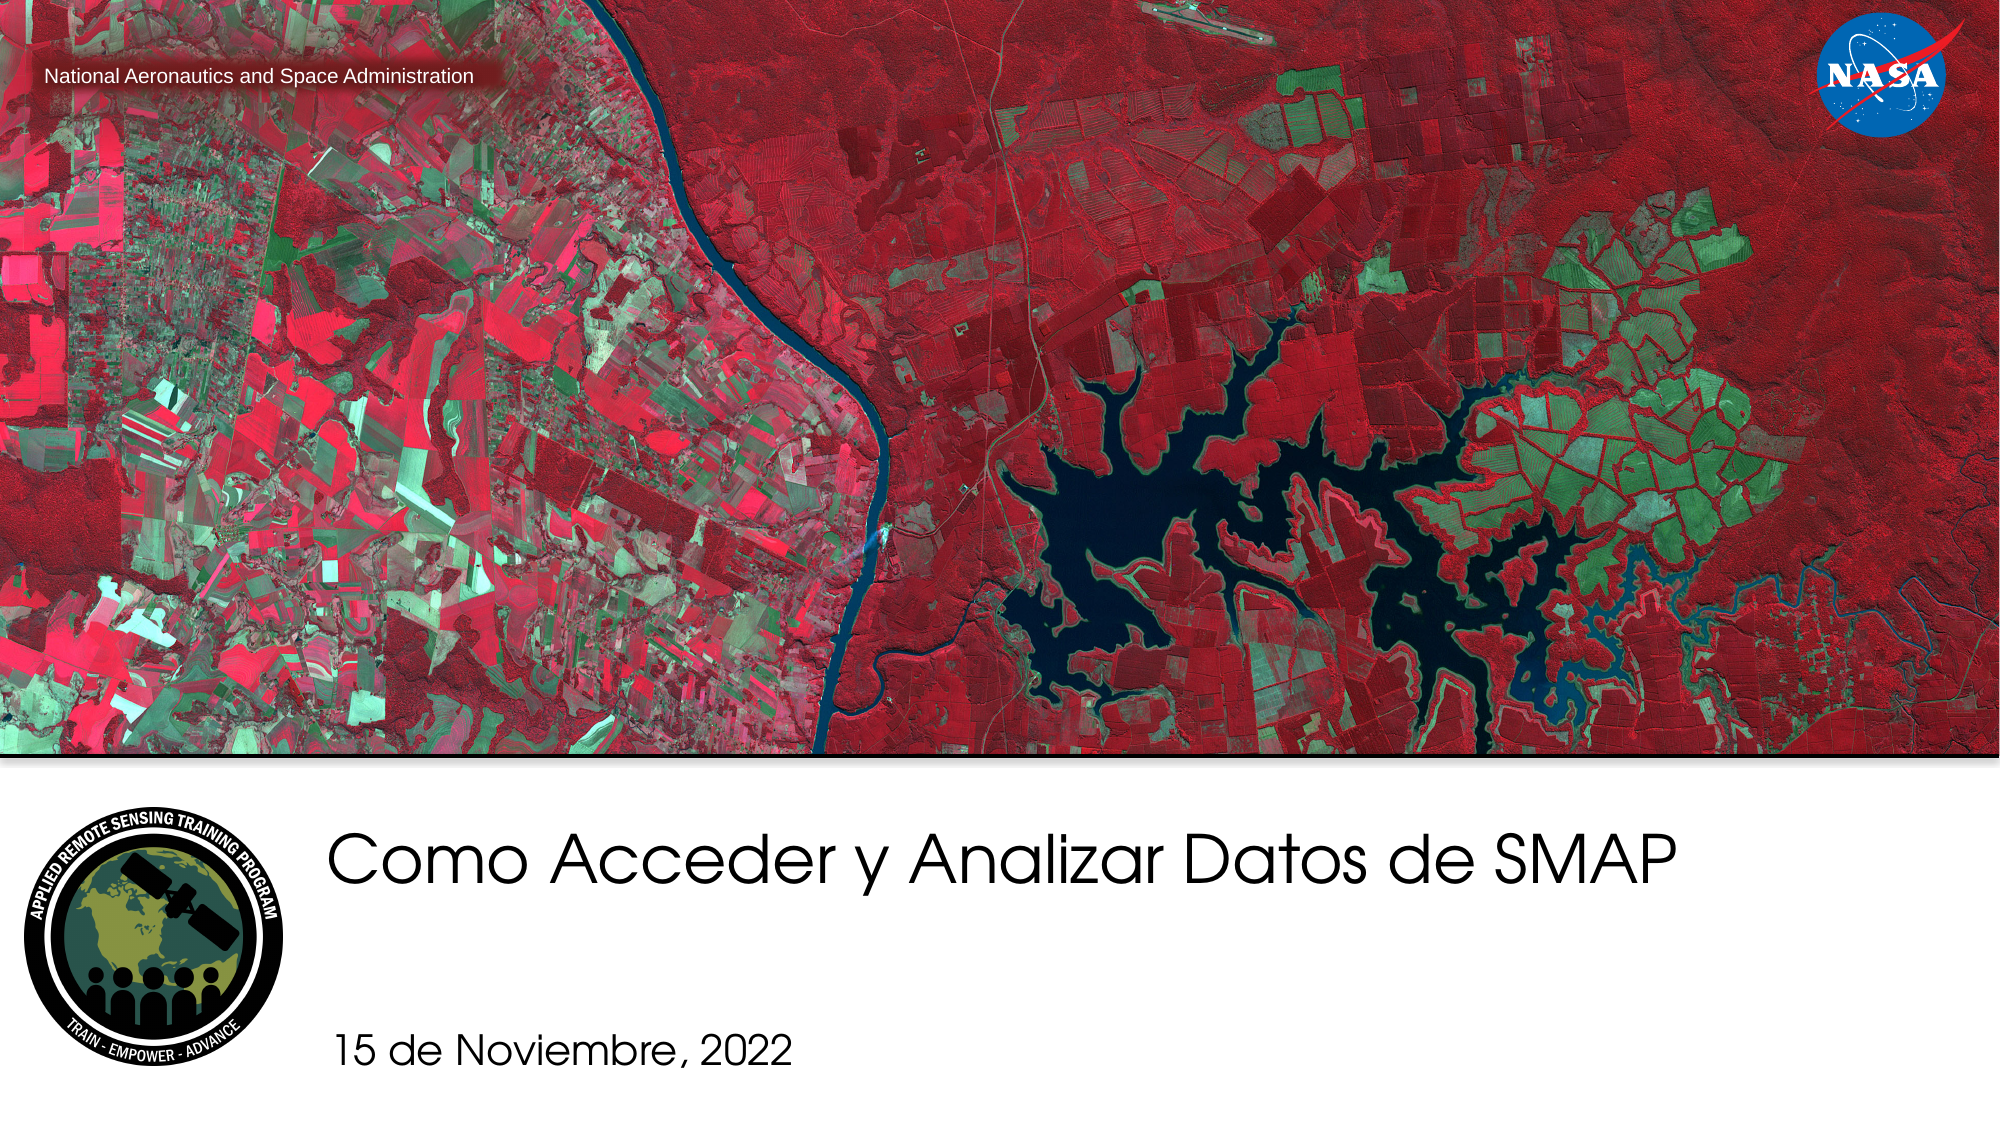

# Como Acceder y Analizar Datos de SMAP

15 de Noviembre, 2022